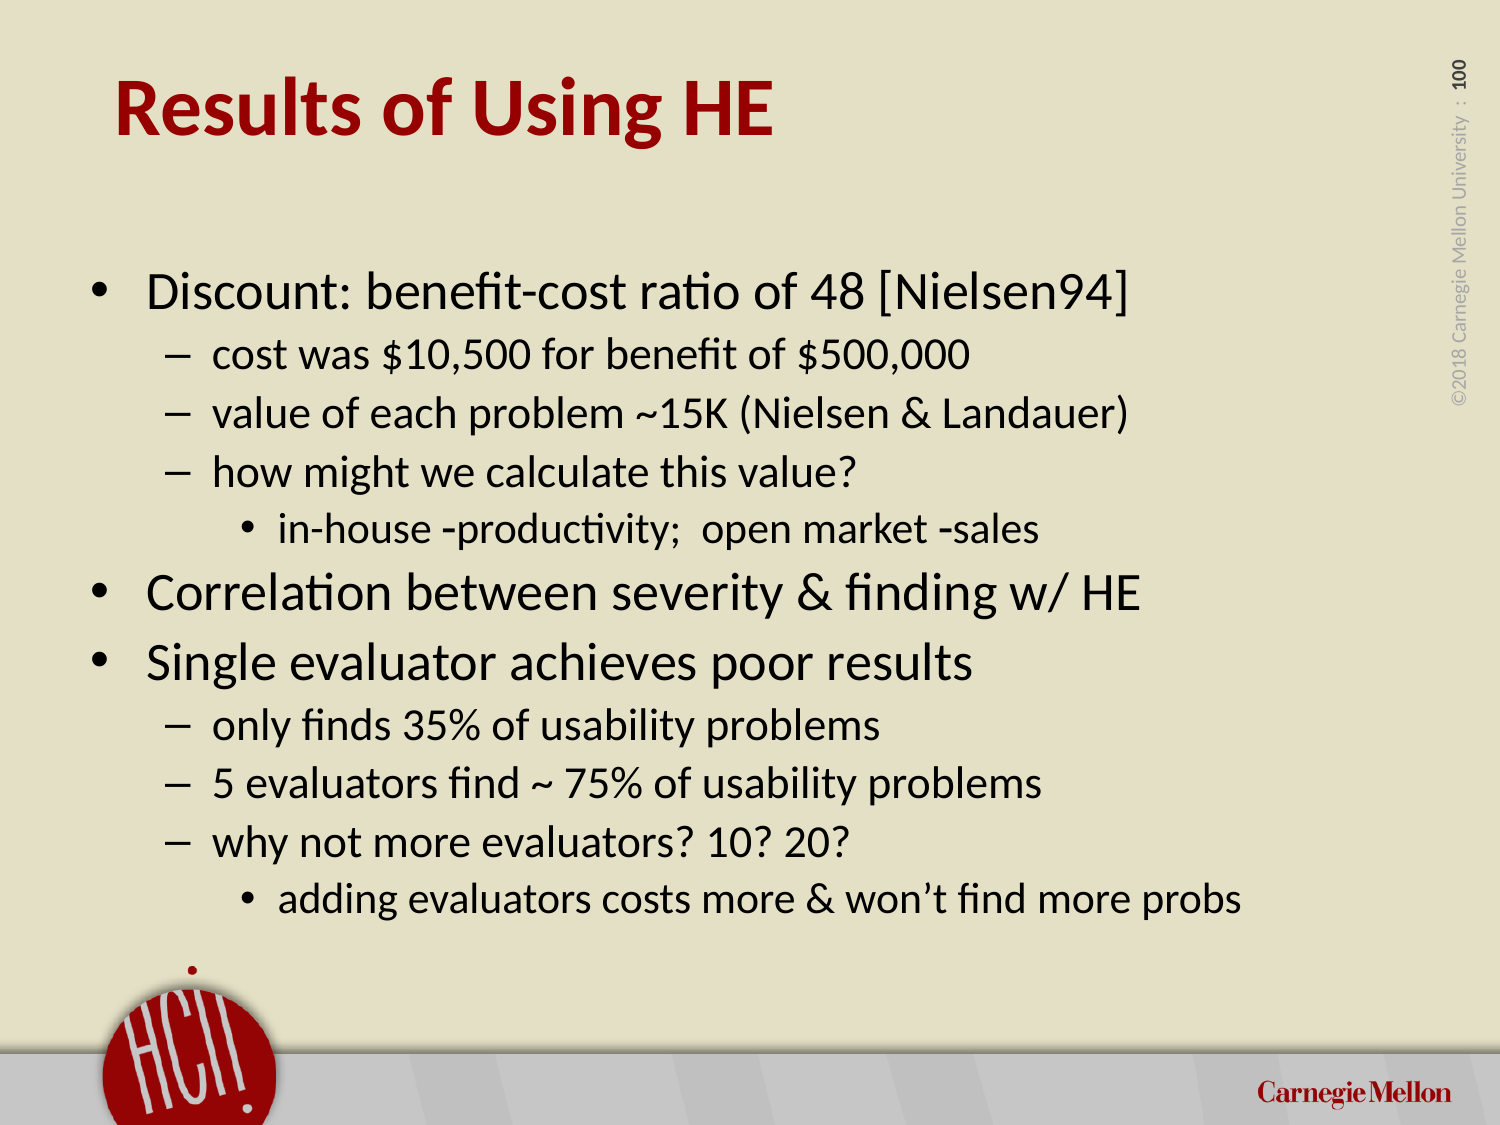

# Results of Using HE
Discount: benefit-cost ratio of 48 [Nielsen94]
cost was $10,500 for benefit of $500,000
value of each problem ~15K (Nielsen & Landauer)
how might we calculate this value?
in-house −productivity;  open market −sales
Correlation between severity & finding w/ HE
Single evaluator achieves poor results
only finds 35% of usability problems
5 evaluators find ~ 75% of usability problems
why not more evaluators? 10? 20?
adding evaluators costs more & won’t find more probs